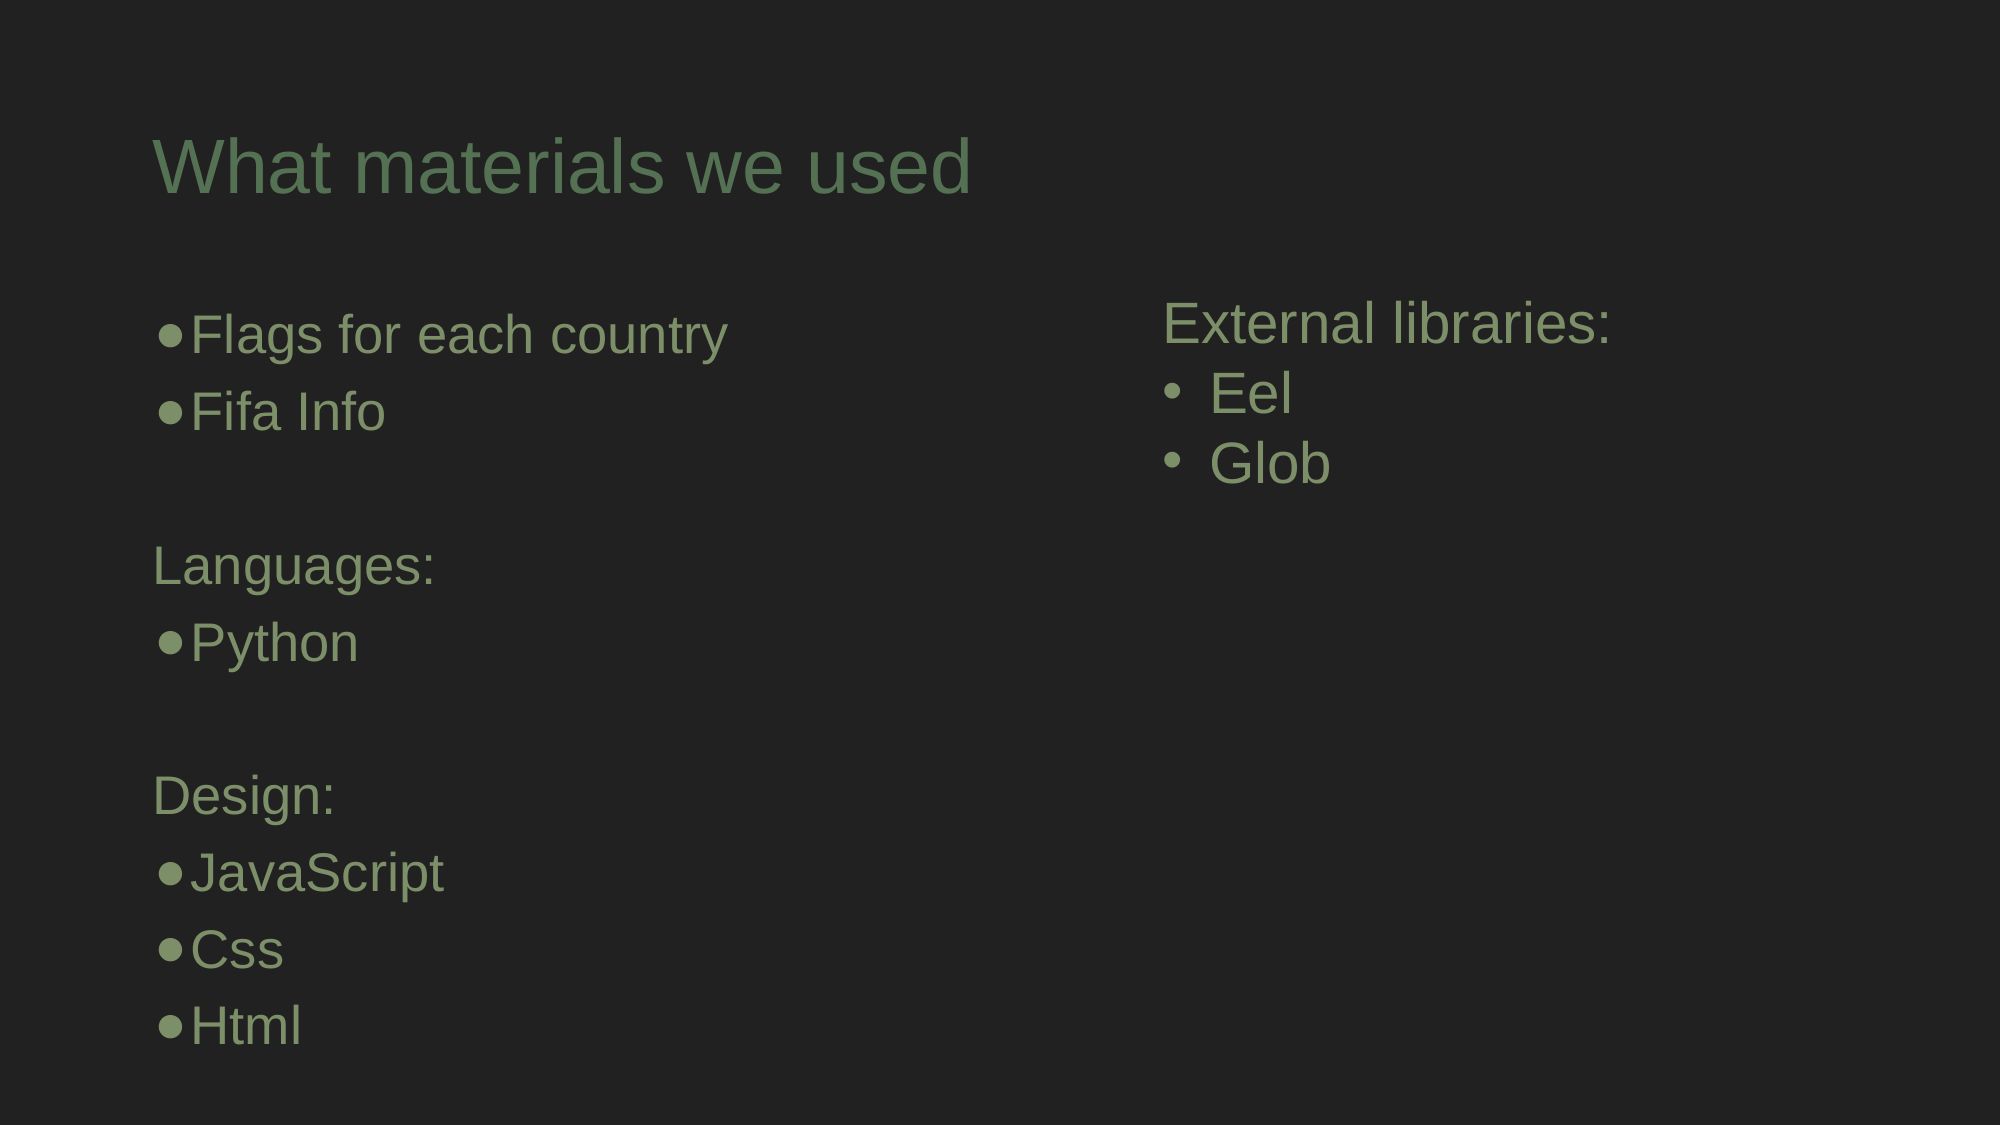

# What materials we used
External libraries:
Eel
Glob
Flags for each country
Fifa Info

Languages:
Python

Design:
JavaScript
Css
Html